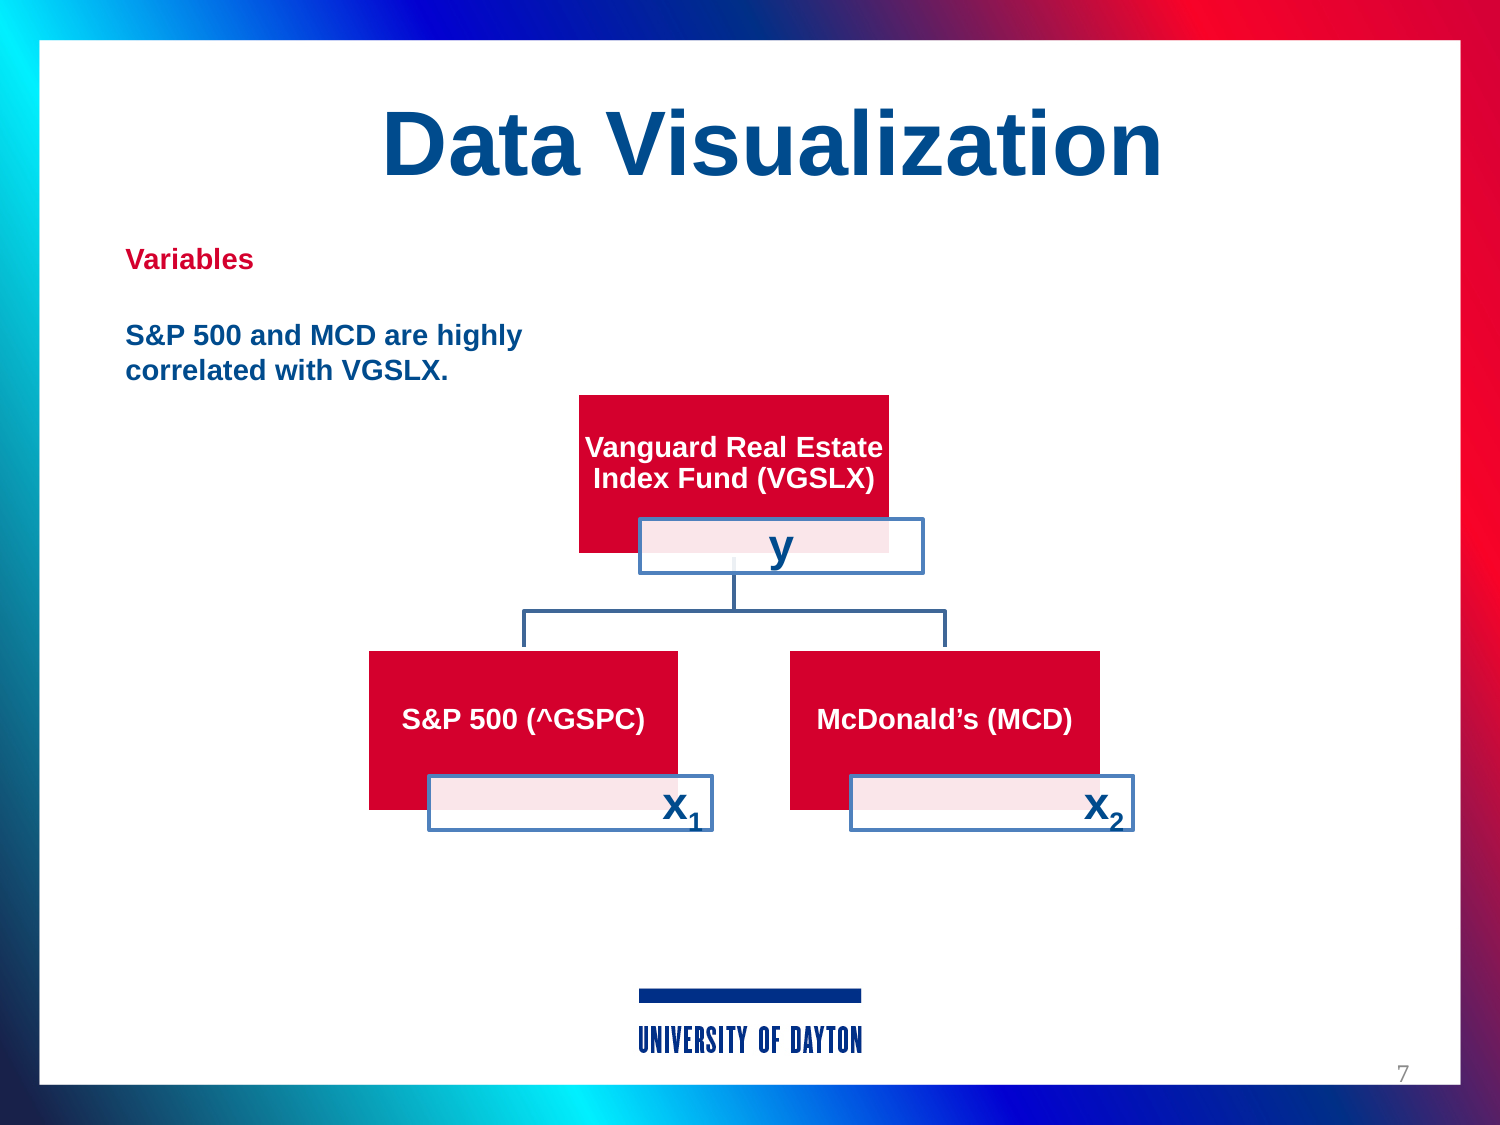

# Data Visualization
Variables
S&P 500 and MCD are highly correlated with VGSLX.

Vanguard Real Estate Index Fund (VGSLX)
y
S&P 500 (^GSPC)
x1
McDonald’s (MCD)
x2

7